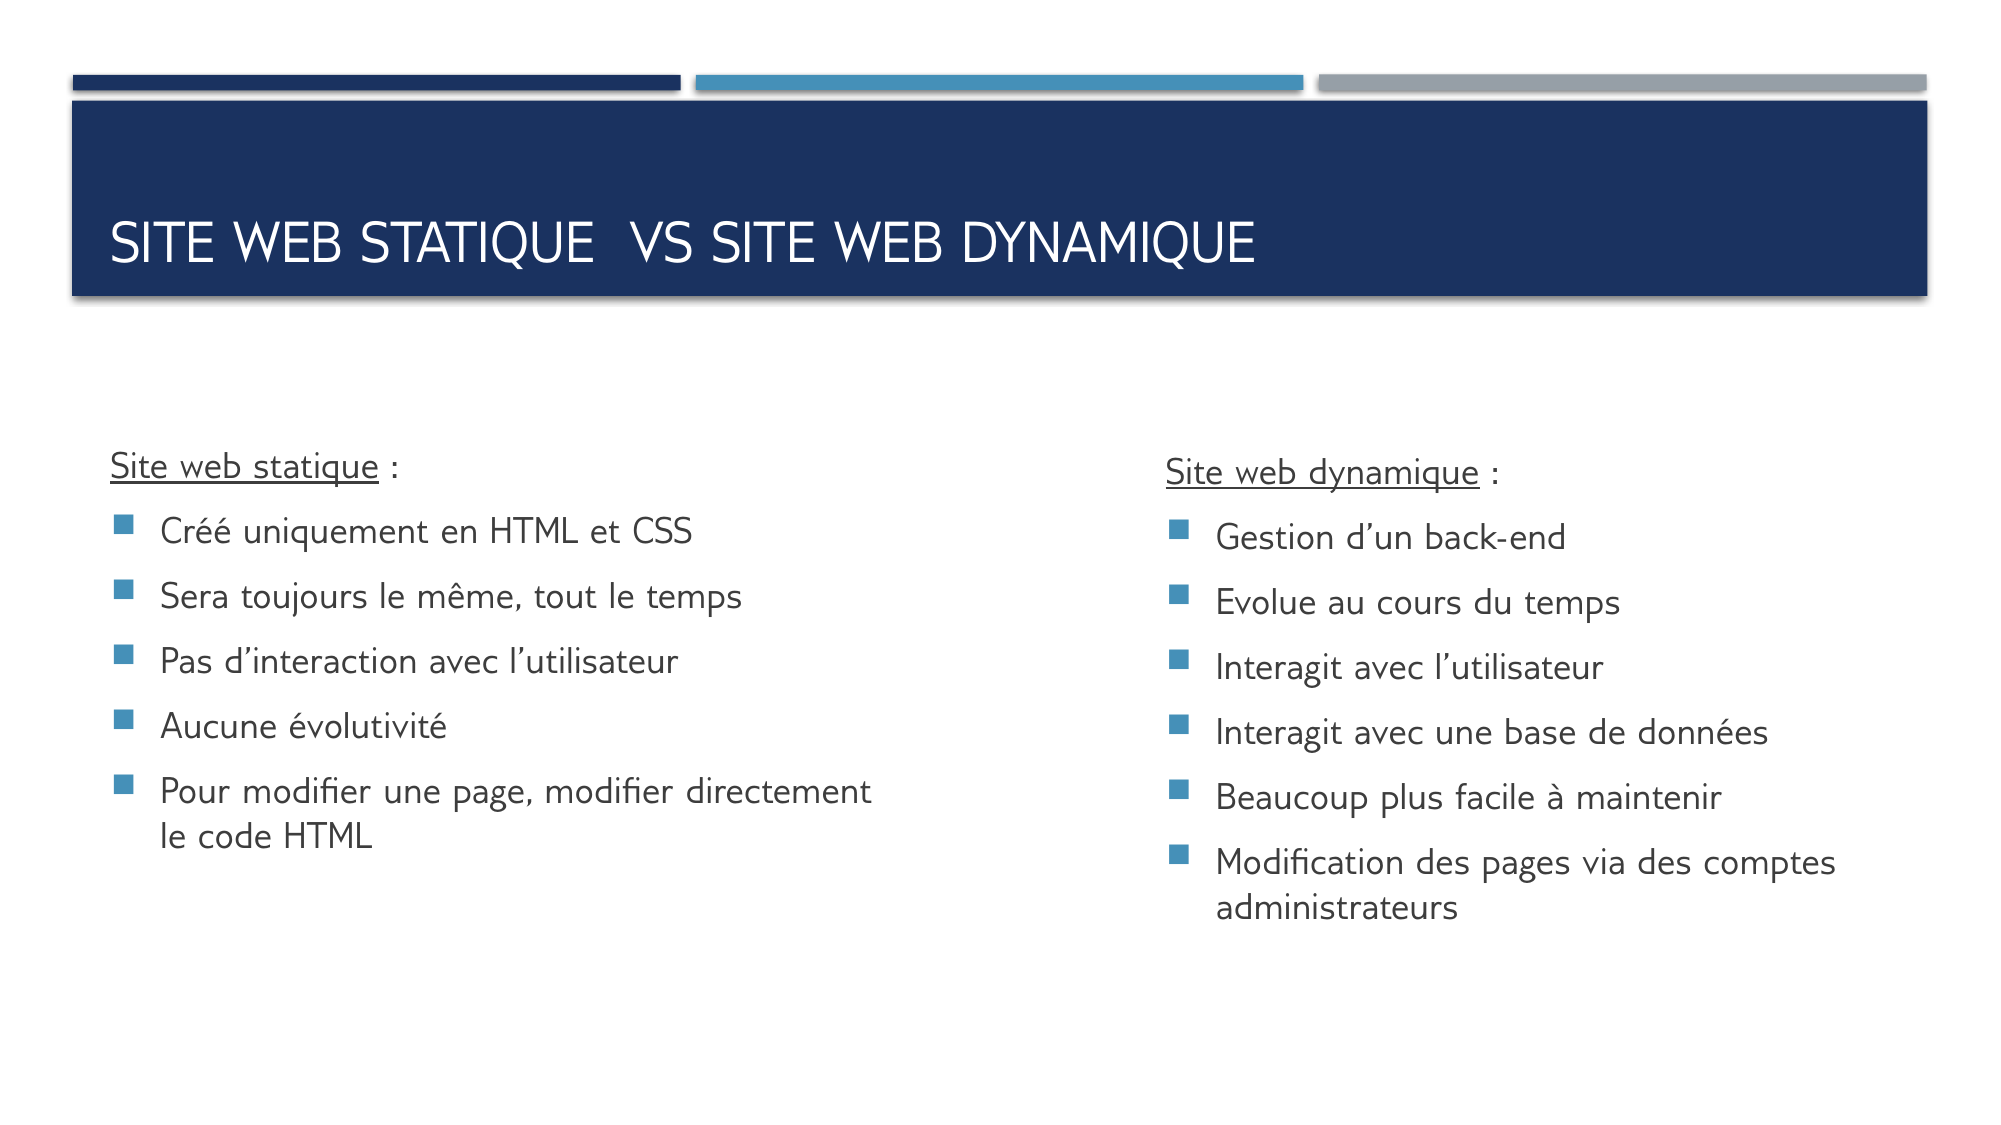

# SITE WEB STATIQUE  VS SITE WEB DYNAMIQUE
Site web statique :
Créé uniquement en HTML et CSS
Sera toujours le même, tout le temps
Pas d’interaction avec l’utilisateur
Aucune évolutivité
Pour modifier une page, modifier directement le code HTML
Site web dynamique :
Gestion d’un back-end
Evolue au cours du temps
Interagit avec l’utilisateur
Interagit avec une base de données
Beaucoup plus facile à maintenir
Modification des pages via des comptes administrateurs